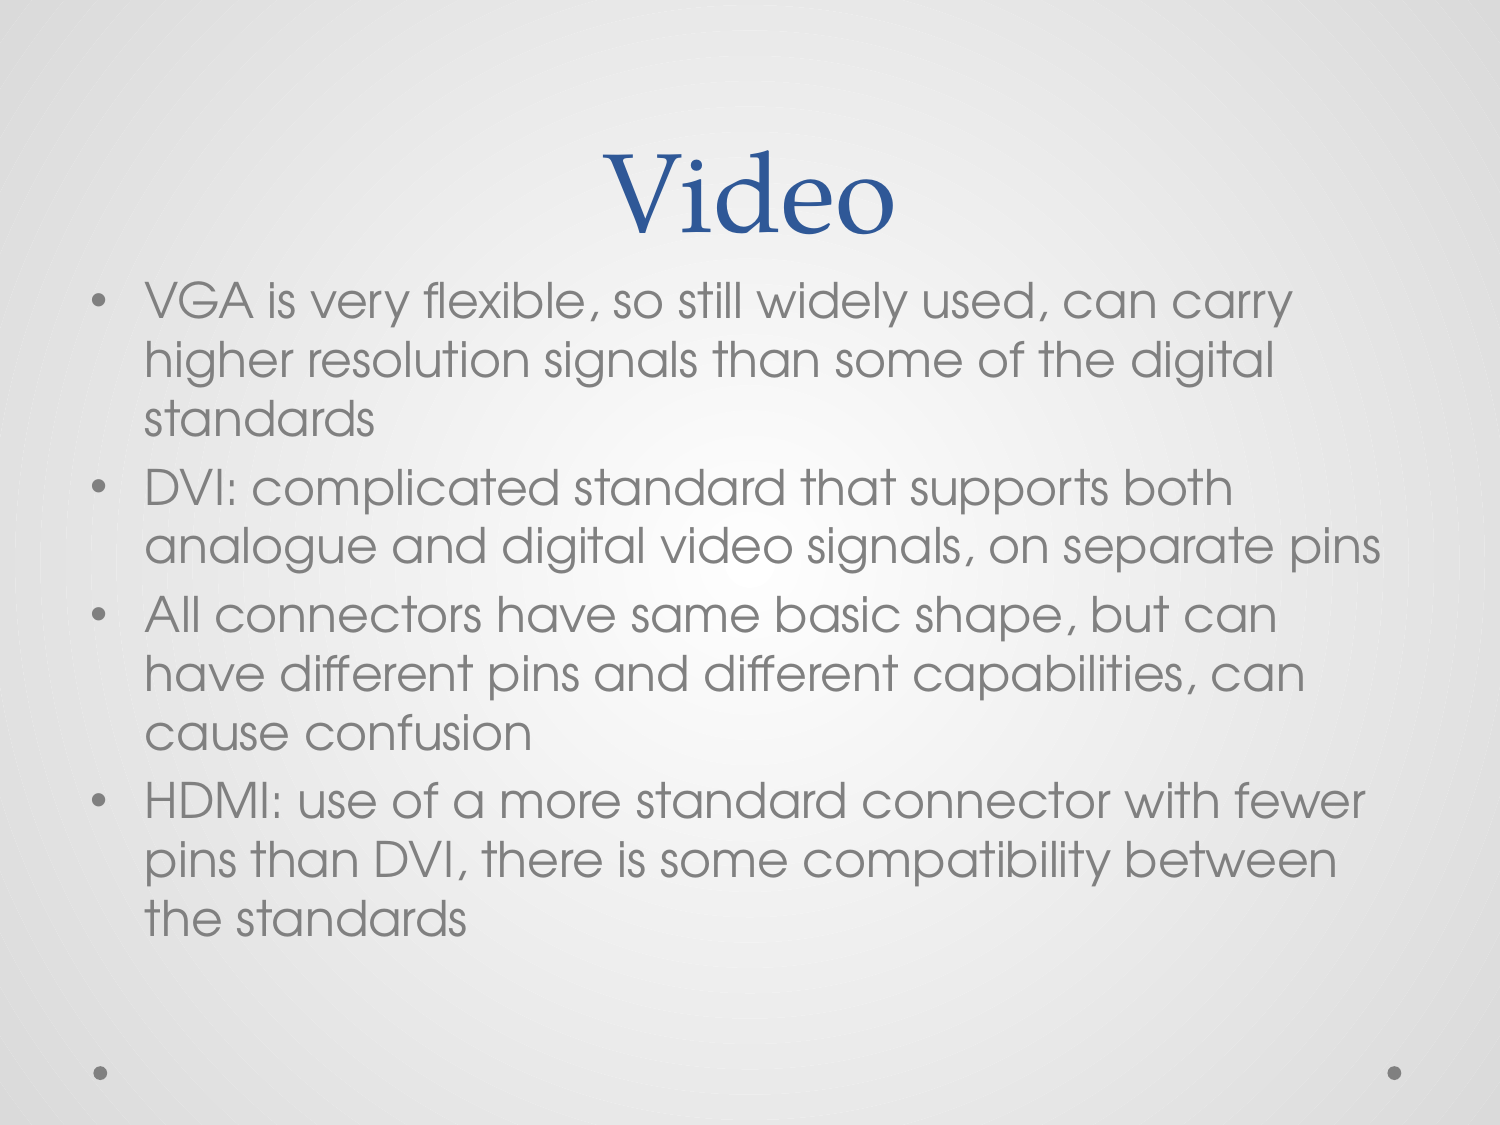

# Video
VGA is very flexible, so still widely used, can carry higher resolution signals than some of the digital standards
DVI: complicated standard that supports both analogue and digital video signals, on separate pins
All connectors have same basic shape, but can have different pins and different capabilities, can cause confusion
HDMI: use of a more standard connector with fewer pins than DVI, there is some compatibility between the standards